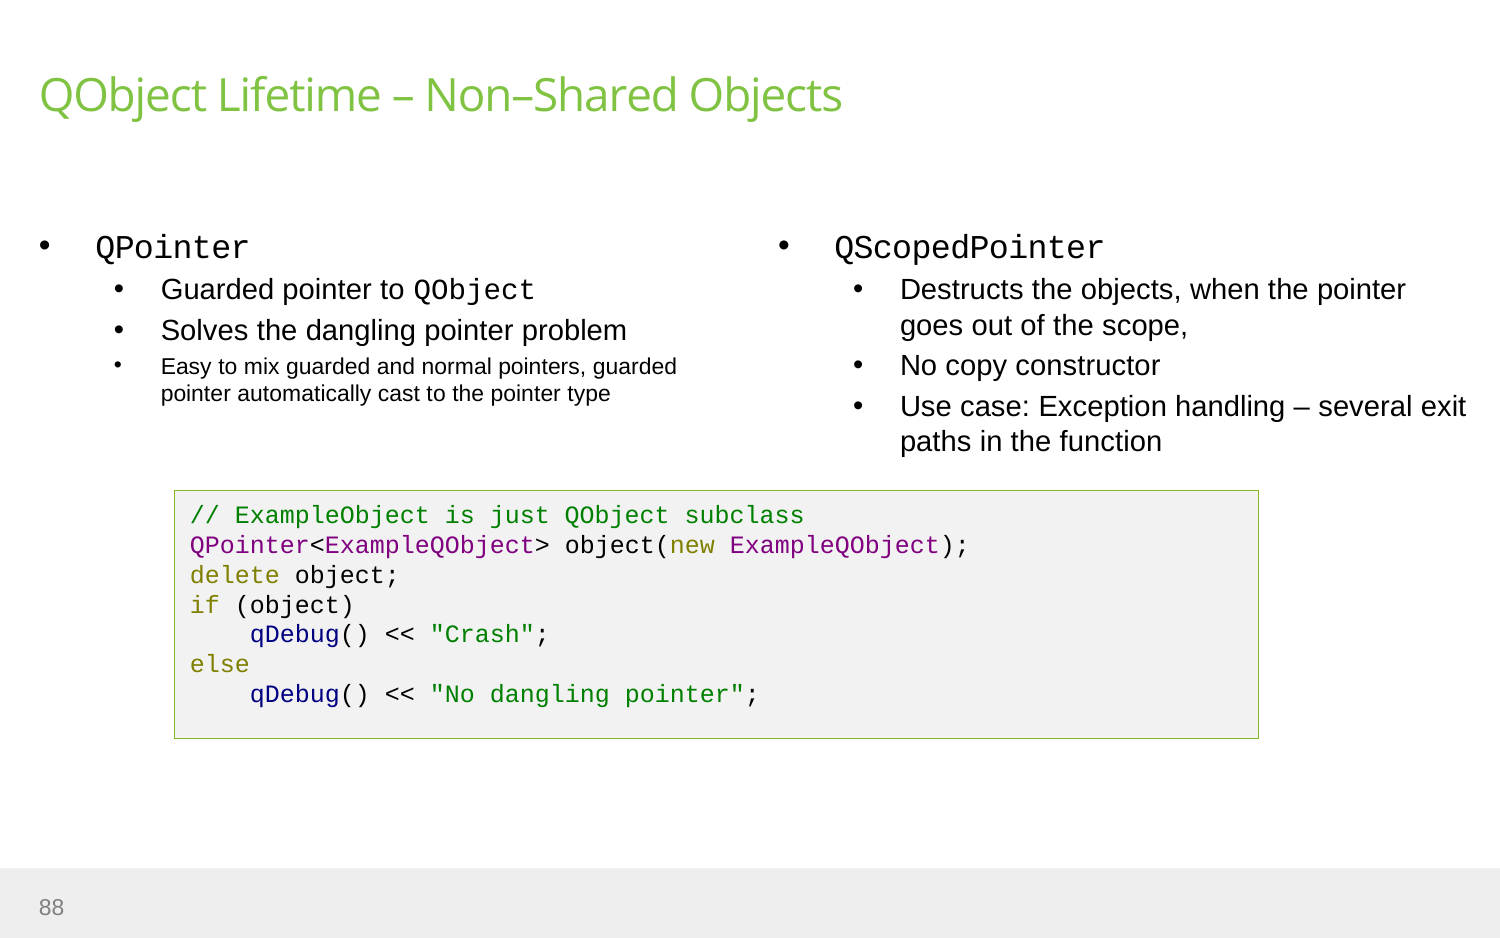

# QObject Lifetime – Non–Shared Objects
QPointer
Guarded pointer to QObject
Solves the dangling pointer problem
Easy to mix guarded and normal pointers, guarded pointer automatically cast to the pointer type

QScopedPointer
Destructs the objects, when the pointer goes out of the scope,
No copy constructor
Use case: Exception handling – several exit paths in the function

// ExampleObject is just QObject subclass
QPointer<ExampleQObject> object(new ExampleQObject);
delete object;
if (object)
    qDebug() << "Crash";
else
    qDebug() << "No dangling pointer";
88